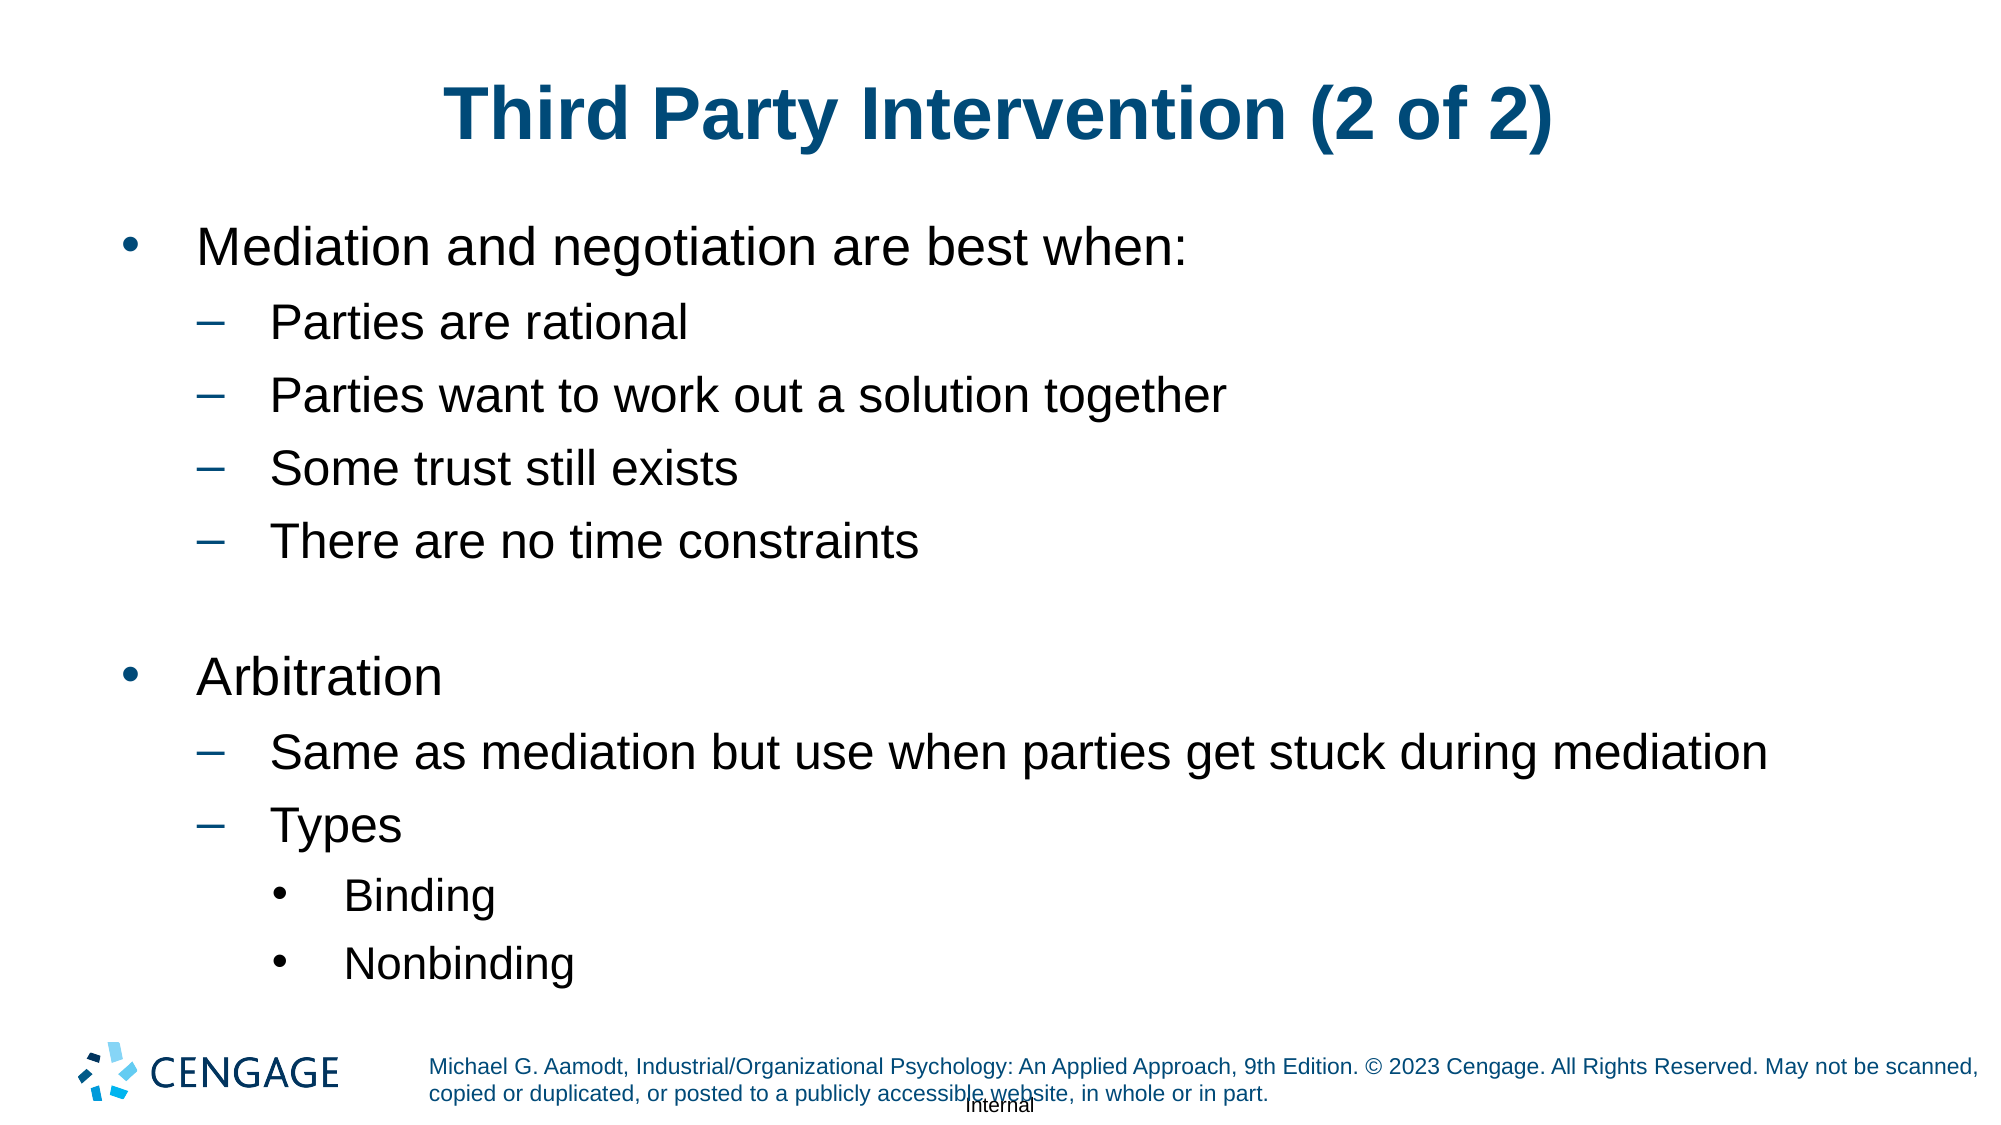

# Third Party Intervention (2 of 2)
Mediation and negotiation are best when:
Parties are rational
Parties want to work out a solution together
Some trust still exists
There are no time constraints
Arbitration
Same as mediation but use when parties get stuck during mediation
Types
Binding
Nonbinding